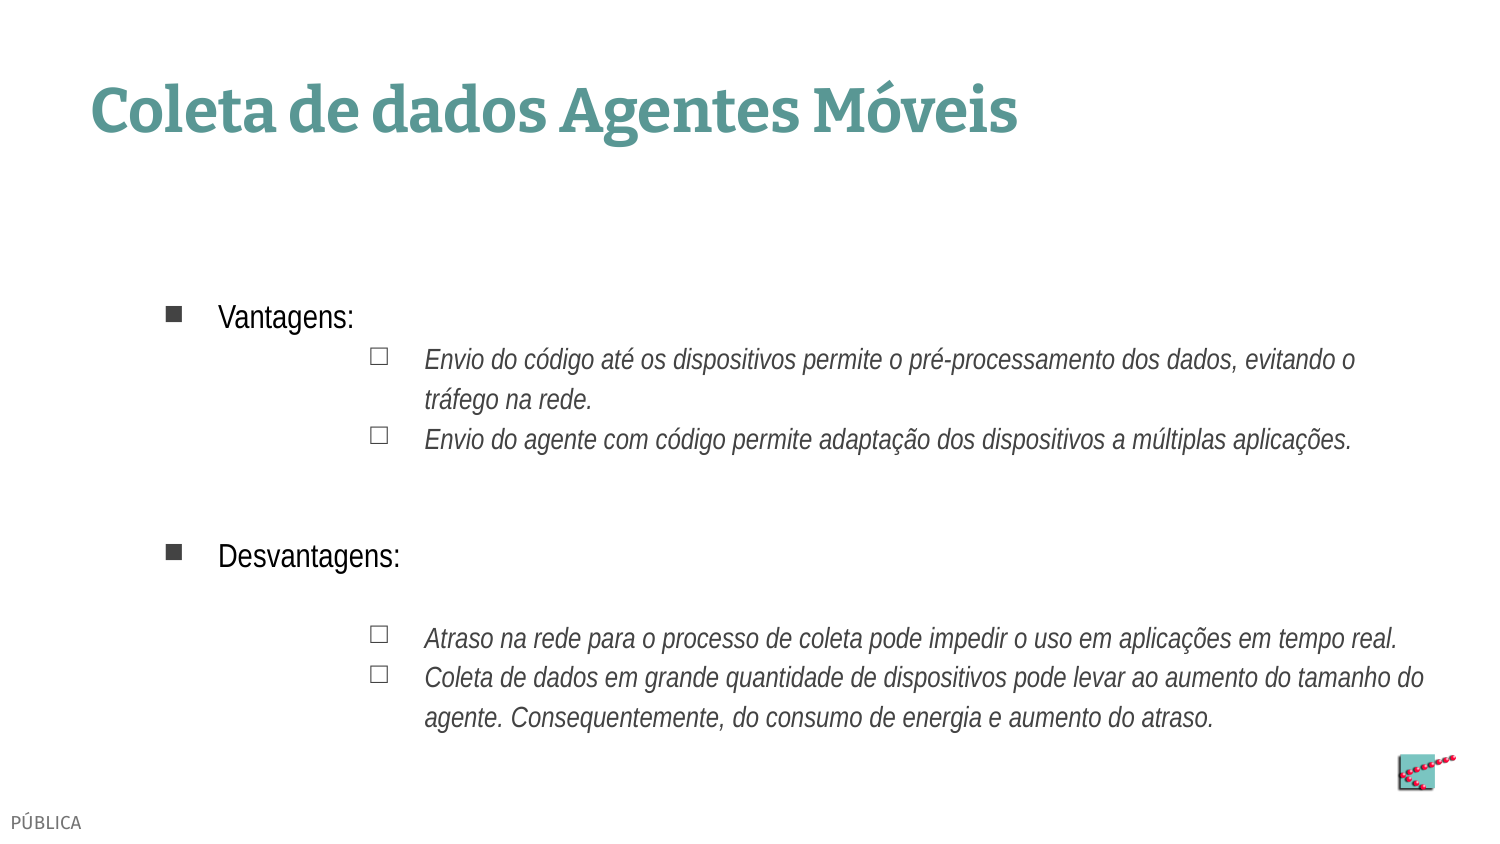

# Coleta de dados Agentes Móveis

Vantagens:
Envio do código até os dispositivos permite o pré-processamento dos dados, evitando o tráfego na rede.
Envio do agente com código permite adaptação dos dispositivos a múltiplas aplicações.

Desvantagens:

Atraso na rede para o processo de coleta pode impedir o uso em aplicações em tempo real.
Coleta de dados em grande quantidade de dispositivos pode levar ao aumento do tamanho do agente. Consequentemente, do consumo de energia e aumento do atraso.